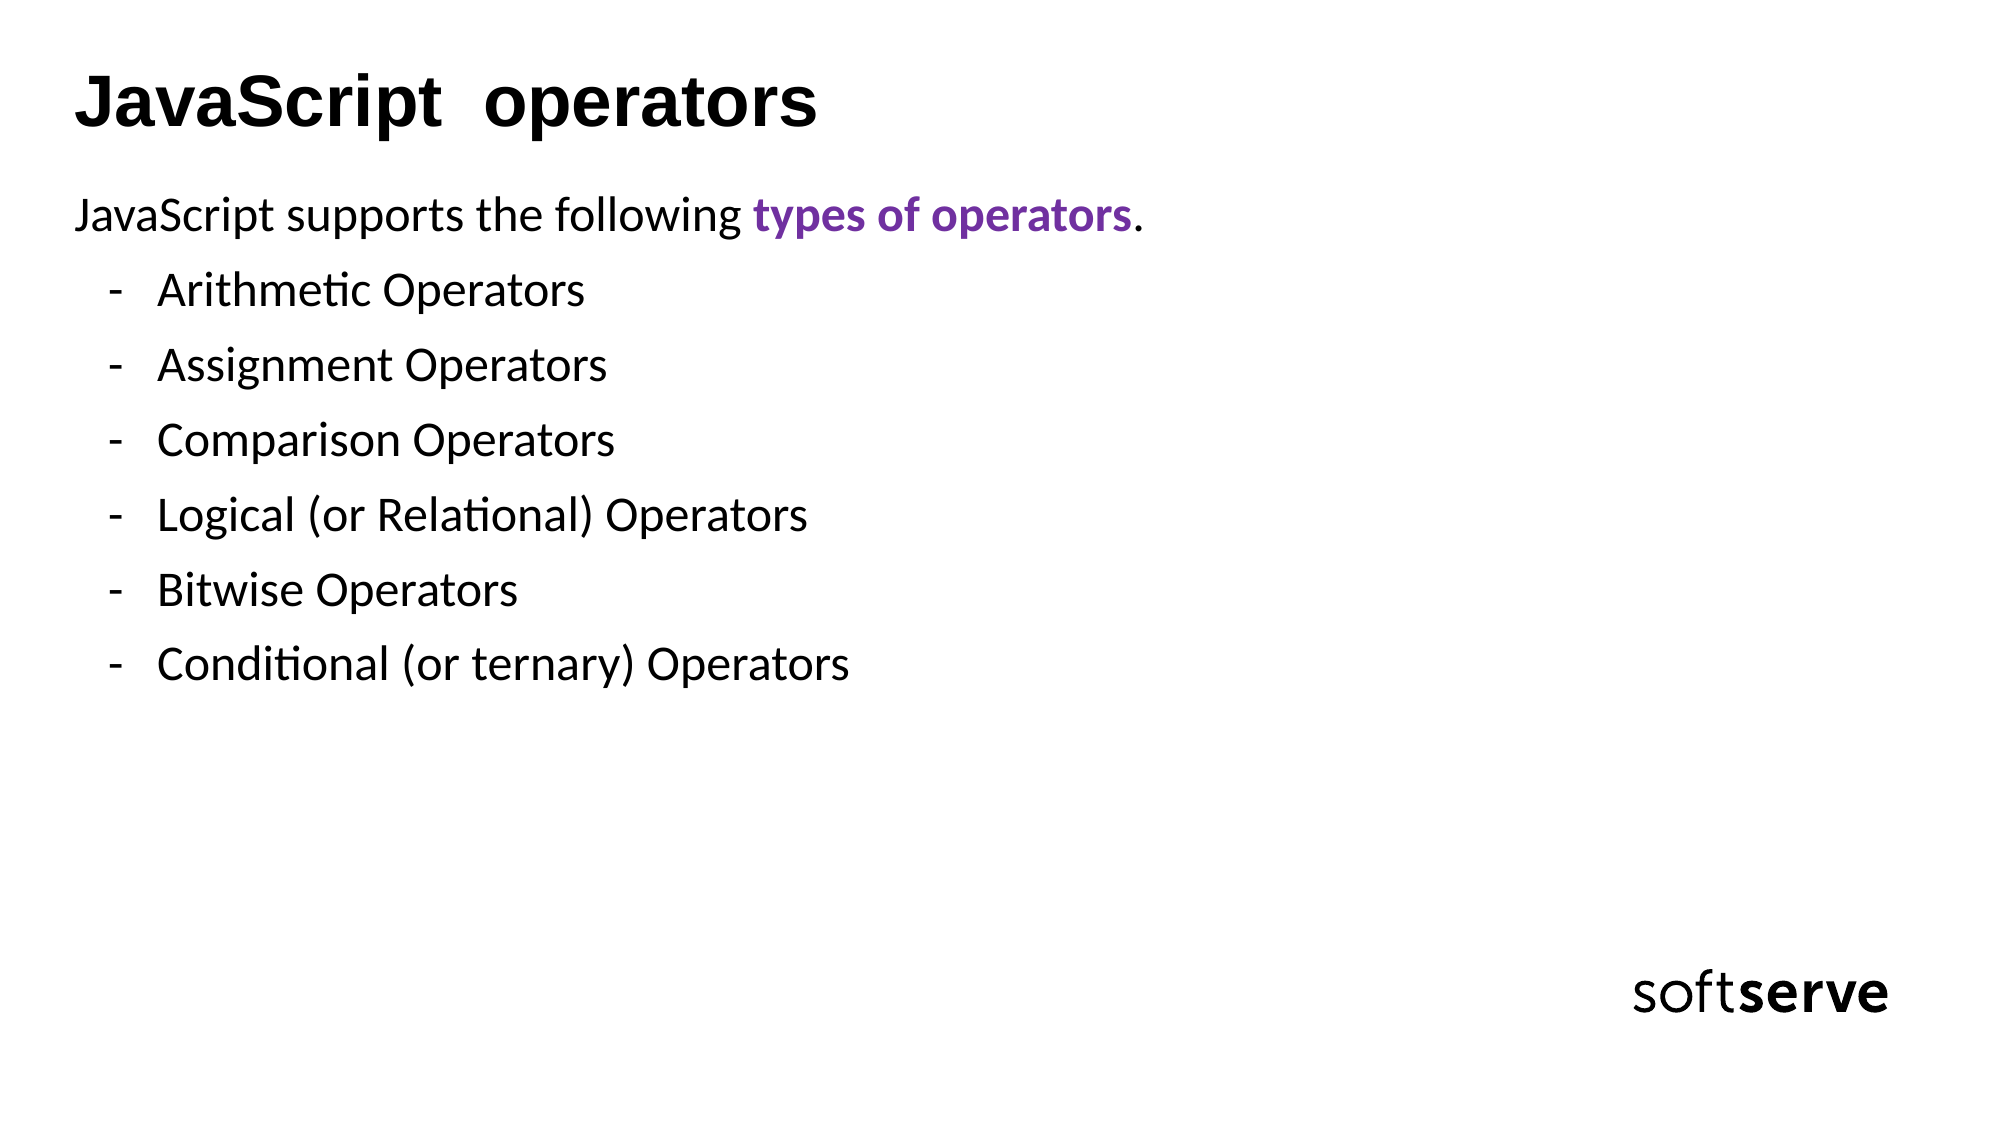

# JavaScript  operators
JavaScript supports the following types of operators.
   -   Arithmetic Operators
   -   Assignment Operators
   -   Comparison Operators
   -   Logical (or Relational) Operators
   -   Bitwise Operators
   -   Conditional (or ternary) Operators